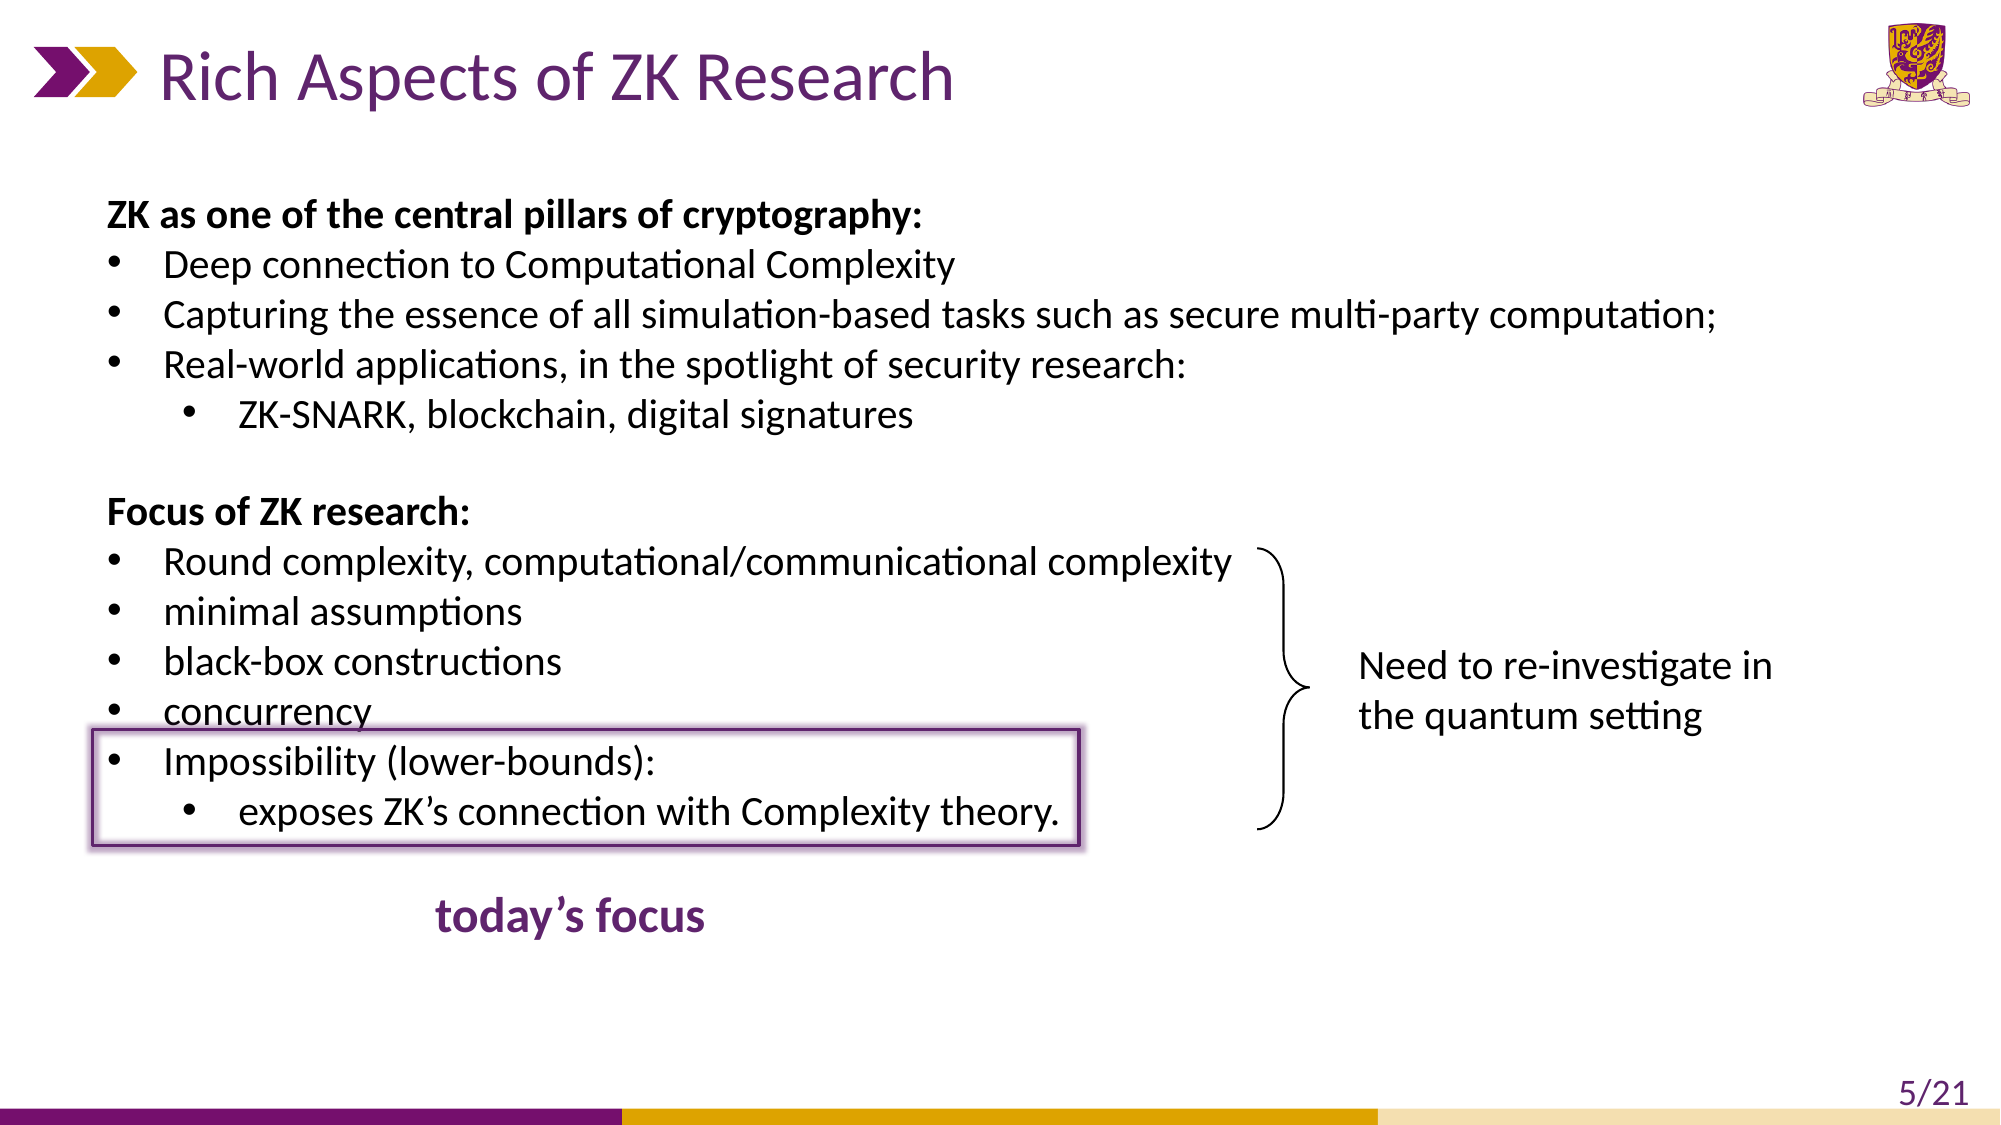

# Rich Aspects of ZK Research
ZK as one of the central pillars of cryptography:
Deep connection to Computational Complexity
Capturing the essence of all simulation-based tasks such as secure multi-party computation;
Real-world applications, in the spotlight of security research:
ZK-SNARK, blockchain, digital signatures
Focus of ZK research:
Round complexity, computational/communicational complexity
minimal assumptions
black-box constructions
concurrency
Impossibility (lower-bounds):
exposes ZK’s connection with Complexity theory.

Need to re-investigate in the quantum setting

today’s focus